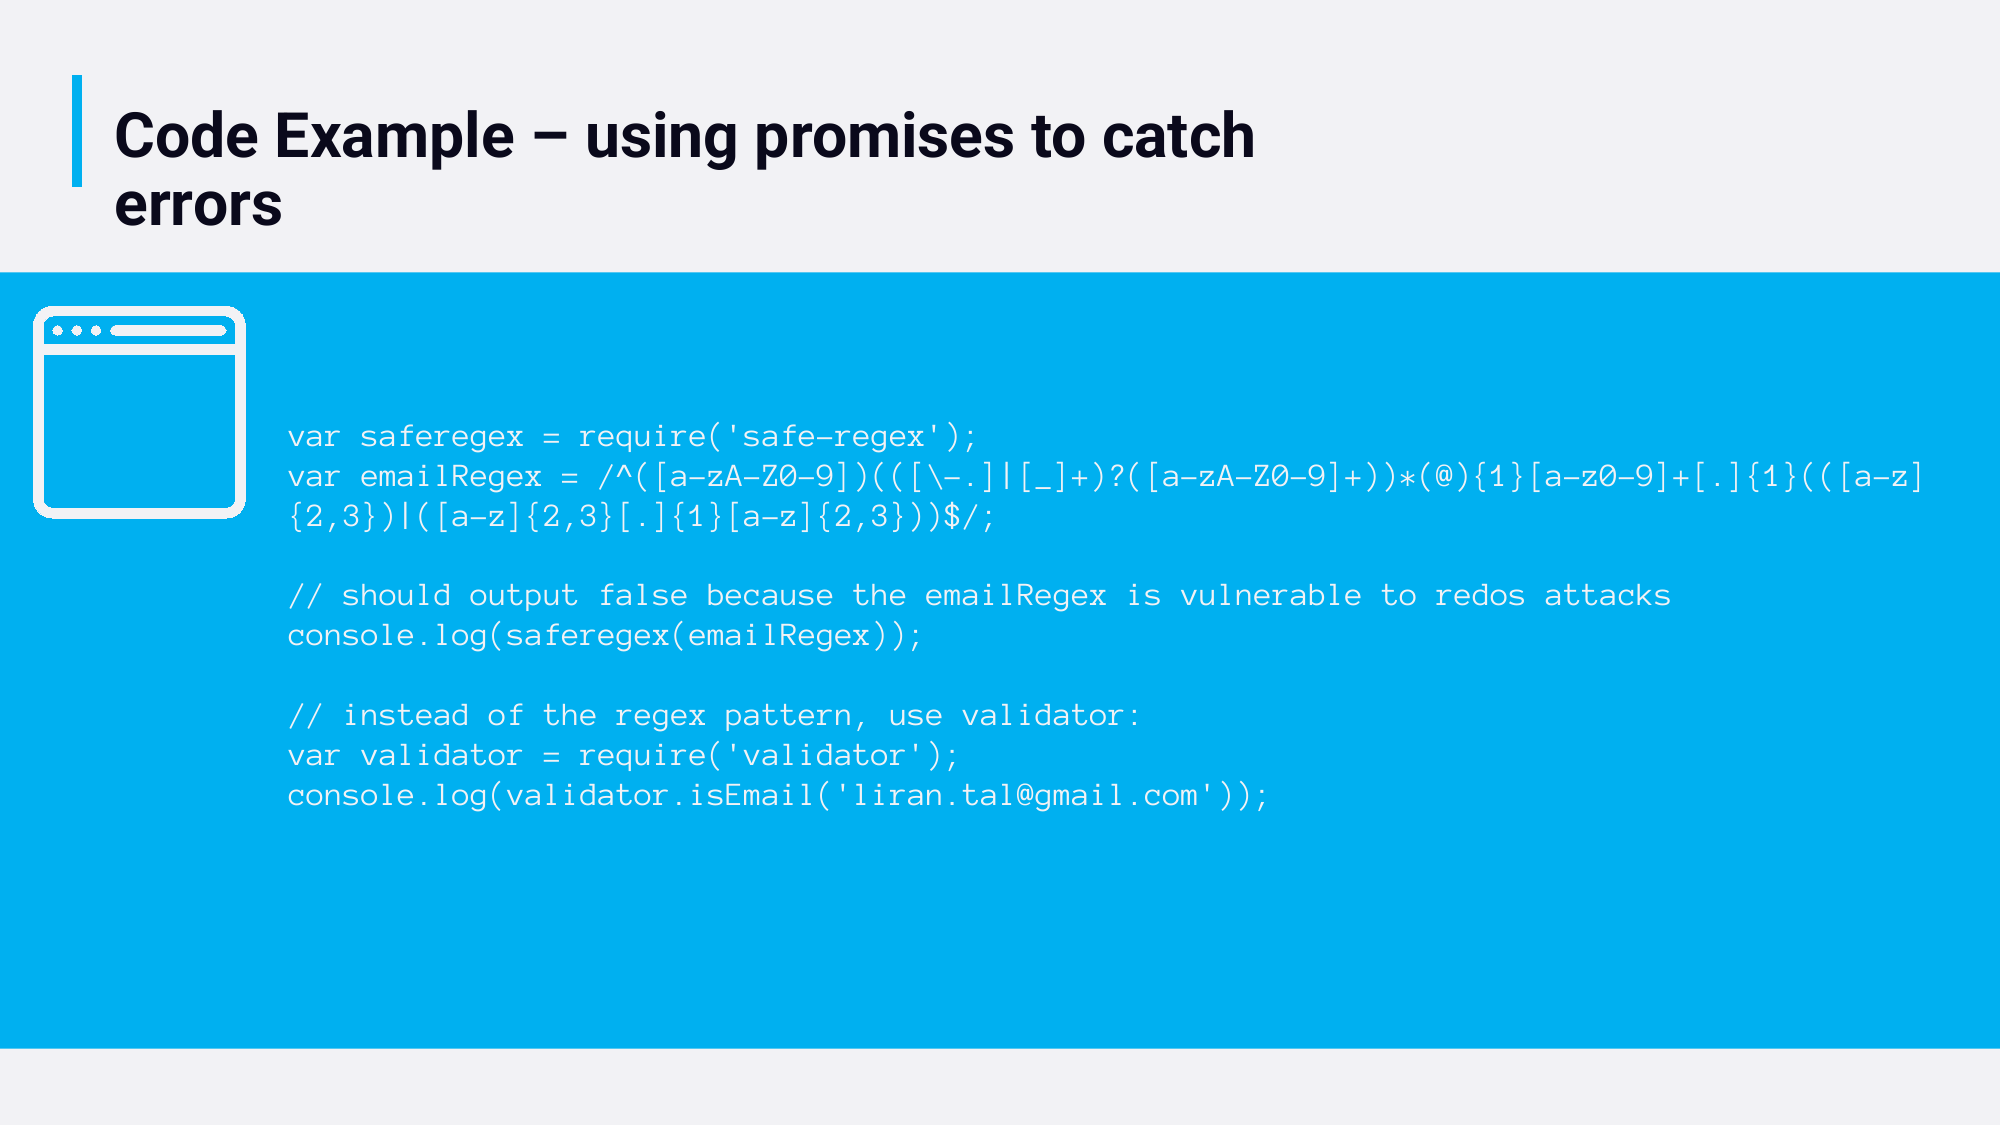

# Code Example – using promises to catch errors

var saferegex = require('safe-regex');
var emailRegex = /^([a-zA-Z0-9])(([\-.]|[_]+)?([a-zA-Z0-9]+))*(@){1}[a-z0-9]+[.]{1}(([a-z]{2,3})|([a-z]{2,3}[.]{1}[a-z]{2,3}))$/;

// should output false because the emailRegex is vulnerable to redos attacks
console.log(saferegex(emailRegex));

// instead of the regex pattern, use validator:
var validator = require('validator');
console.log(validator.isEmail('liran.tal@gmail.com'));